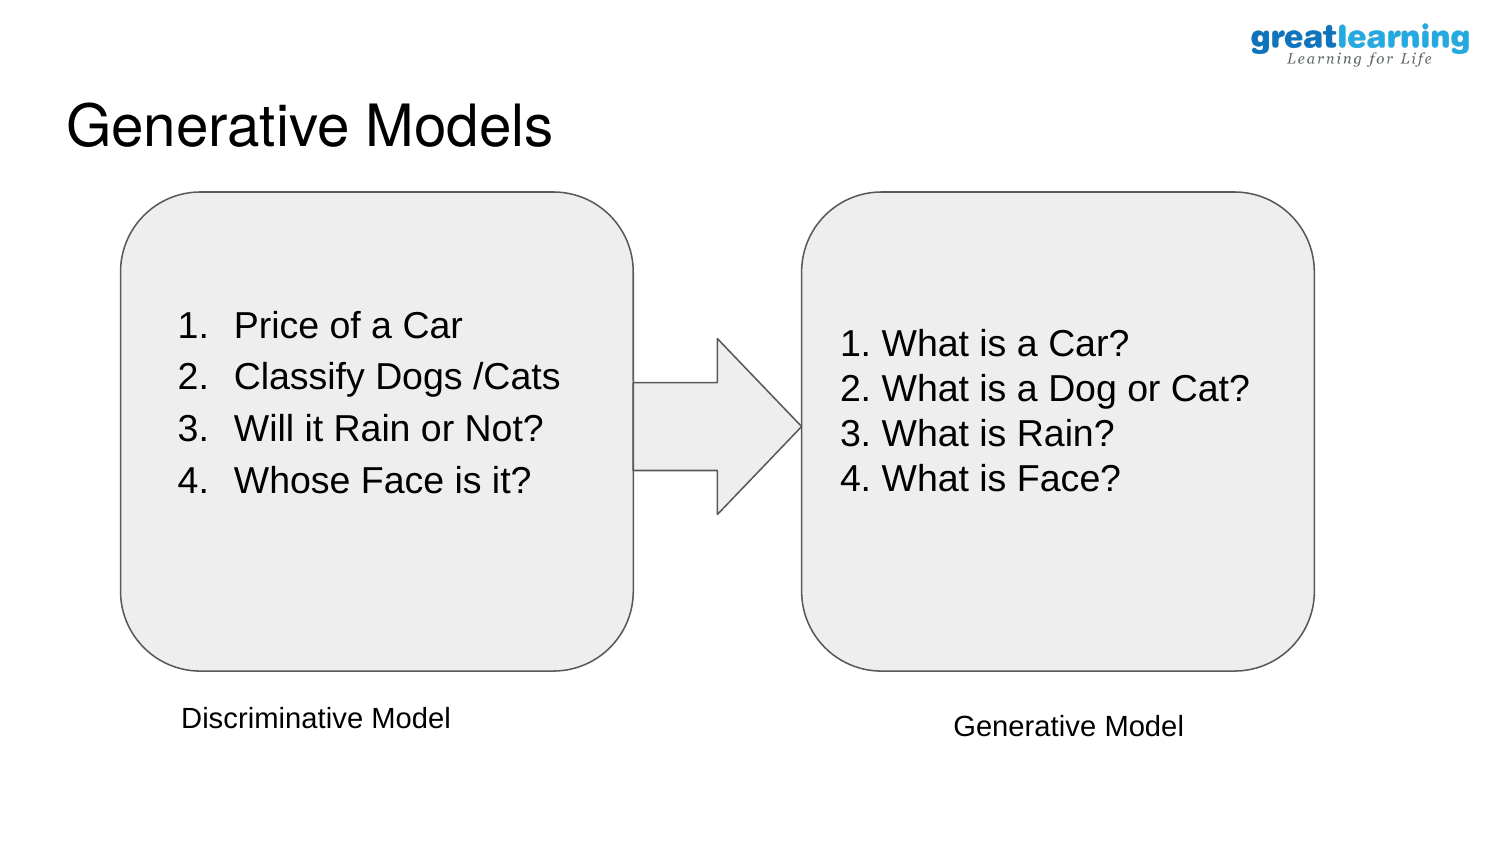

# Generative Models
Price of a Car
Classify Dogs /Cats
Will it Rain or Not?
Whose Face is it?

1. What is a Car?
2. What is a Dog or Cat?
3. What is Rain?
4. What is Face?

Discriminative Model
           Generative Model